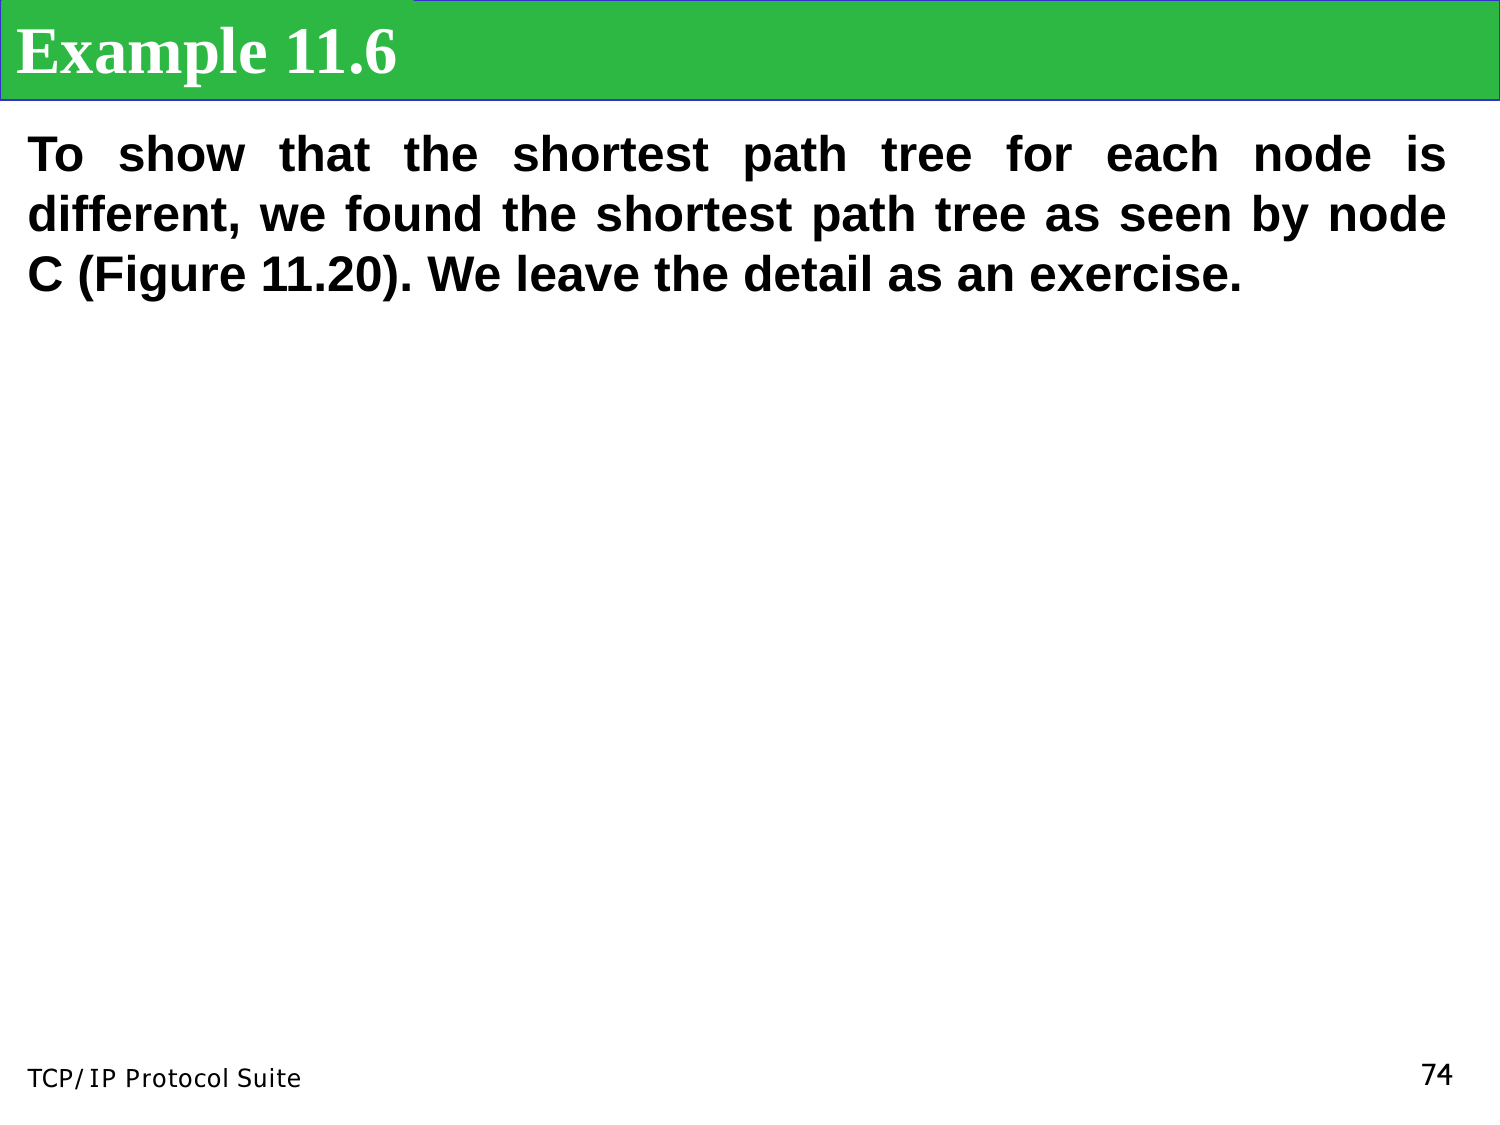

Example 11.6
To show that the shortest path tree for each node is different, we found the shortest path tree as seen by node C (Figure 11.20). We leave the detail as an exercise.
74
TCP/IP Protocol Suite